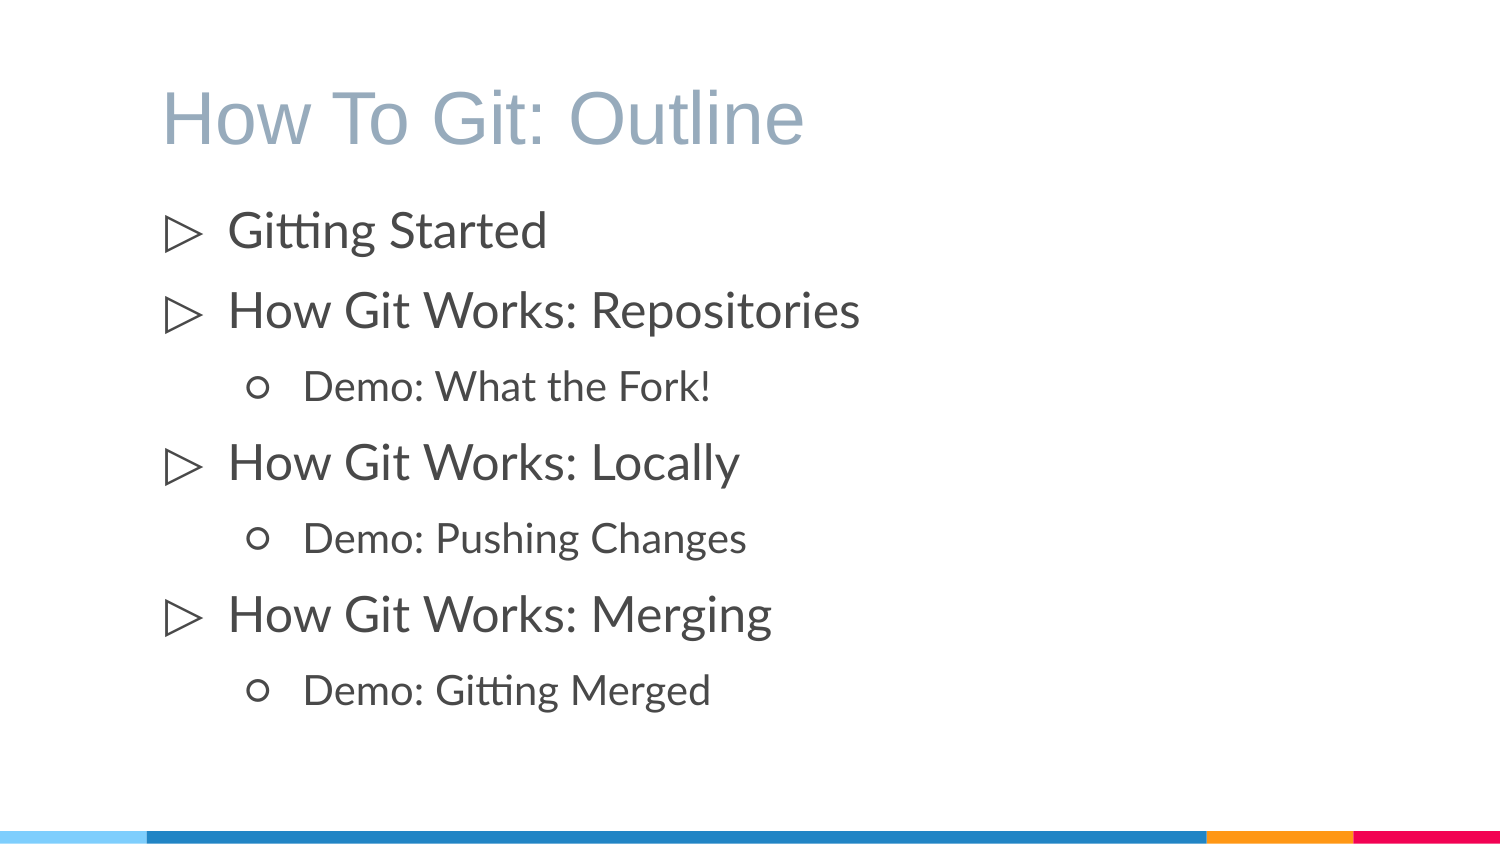

# How To Git: Outline
Gitting Started
How Git Works: Repositories
Demo: What the Fork!
How Git Works: Locally
Demo: Pushing Changes
How Git Works: Merging
Demo: Gitting Merged